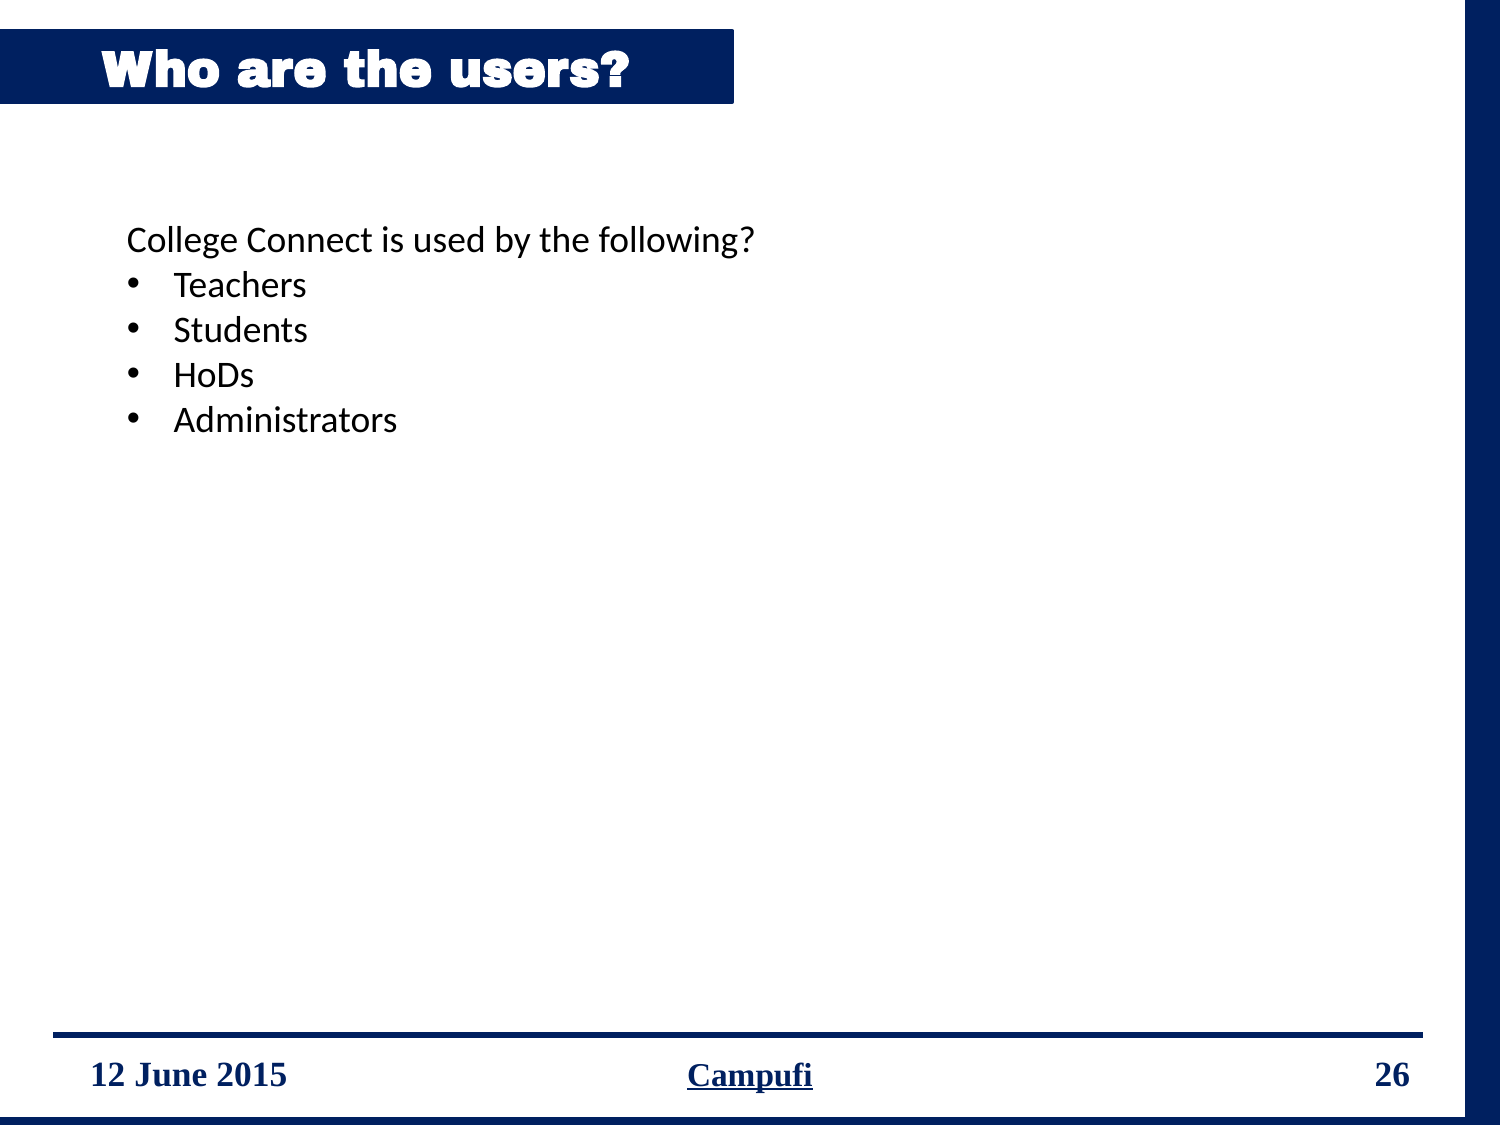

Who are the users?

College Connect is used by the following?
Teachers
Students
HoDs
Administrators

12 June 2015
Campufi
26